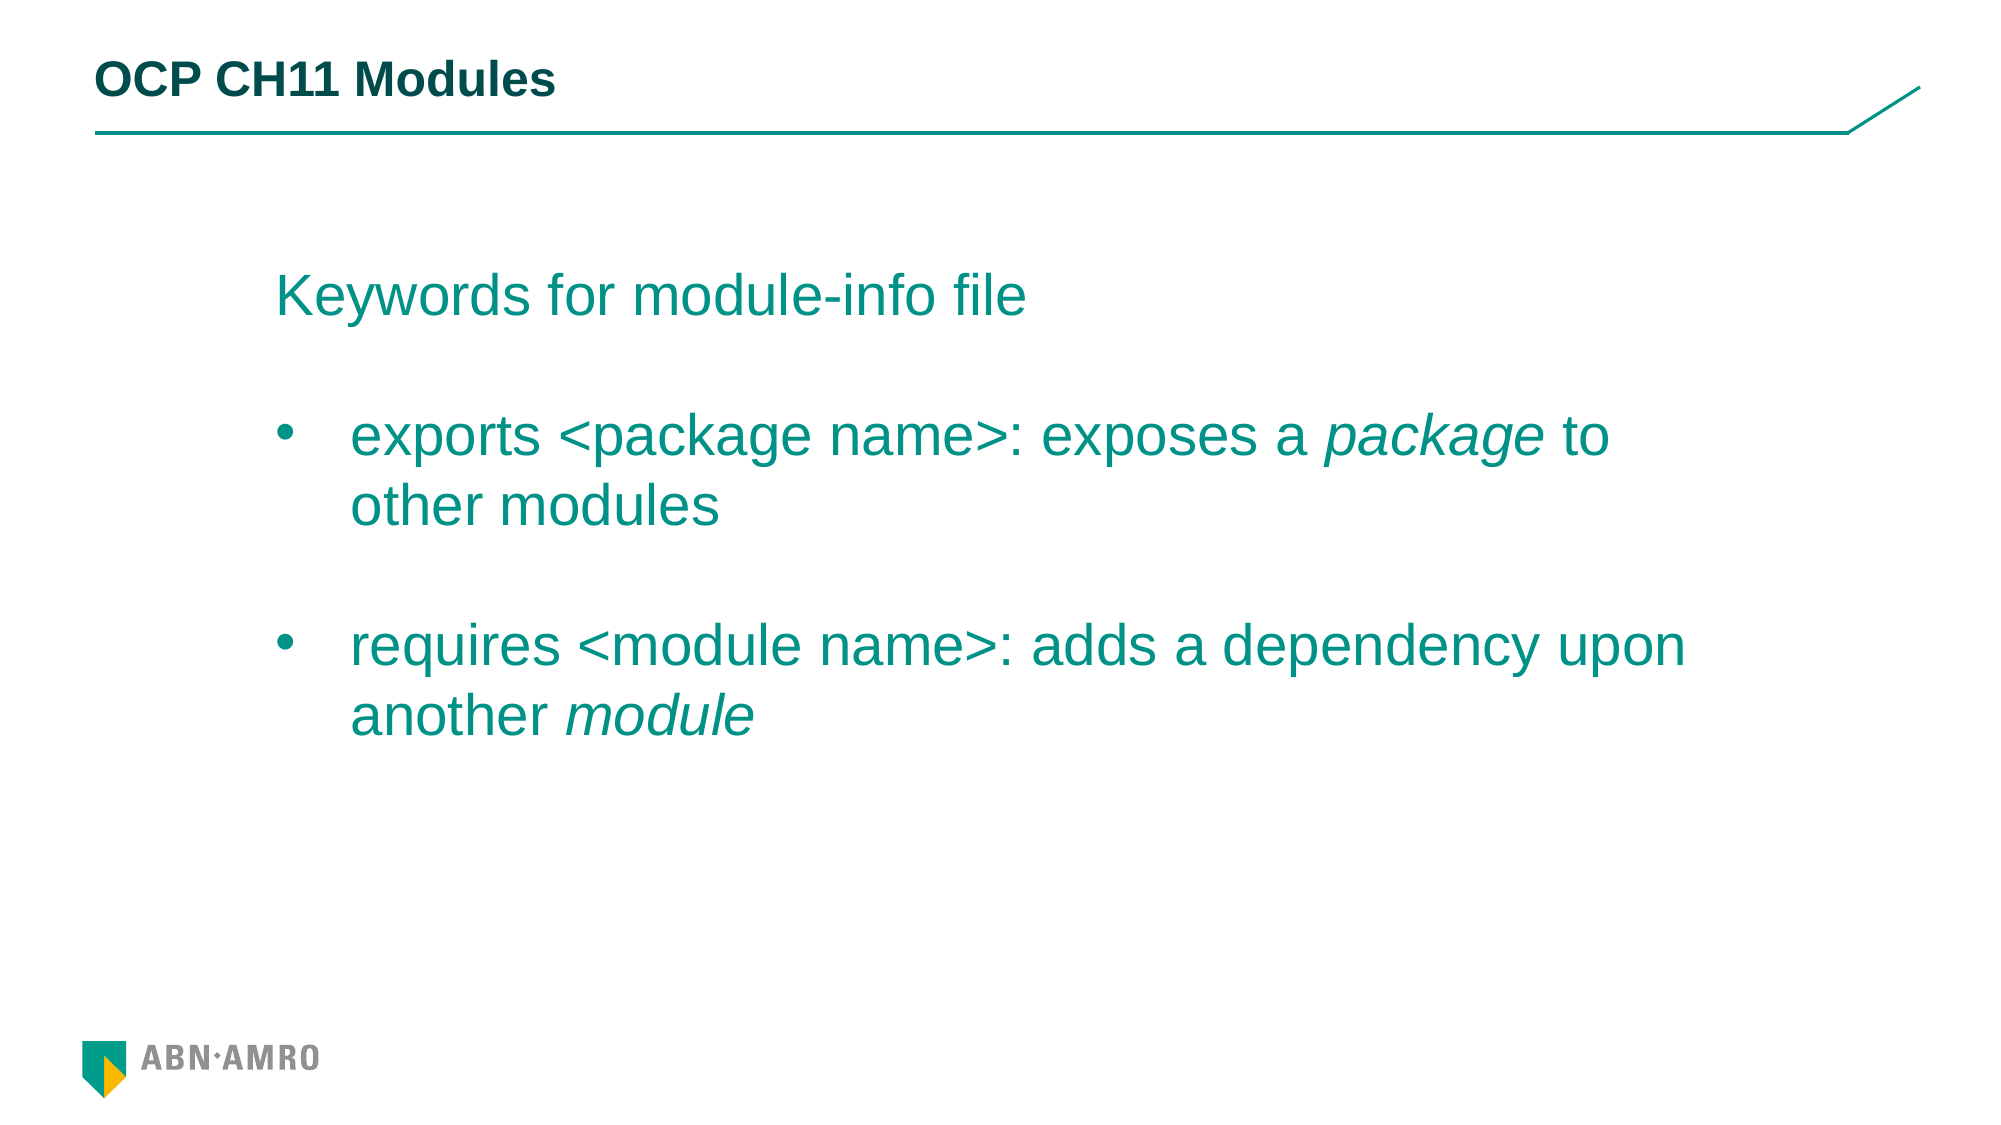

# OCP CH11 Modules
Keywords for module-info file

exports <package name>: exposes a package to other modules

requires <module name>: adds a dependency upon another module